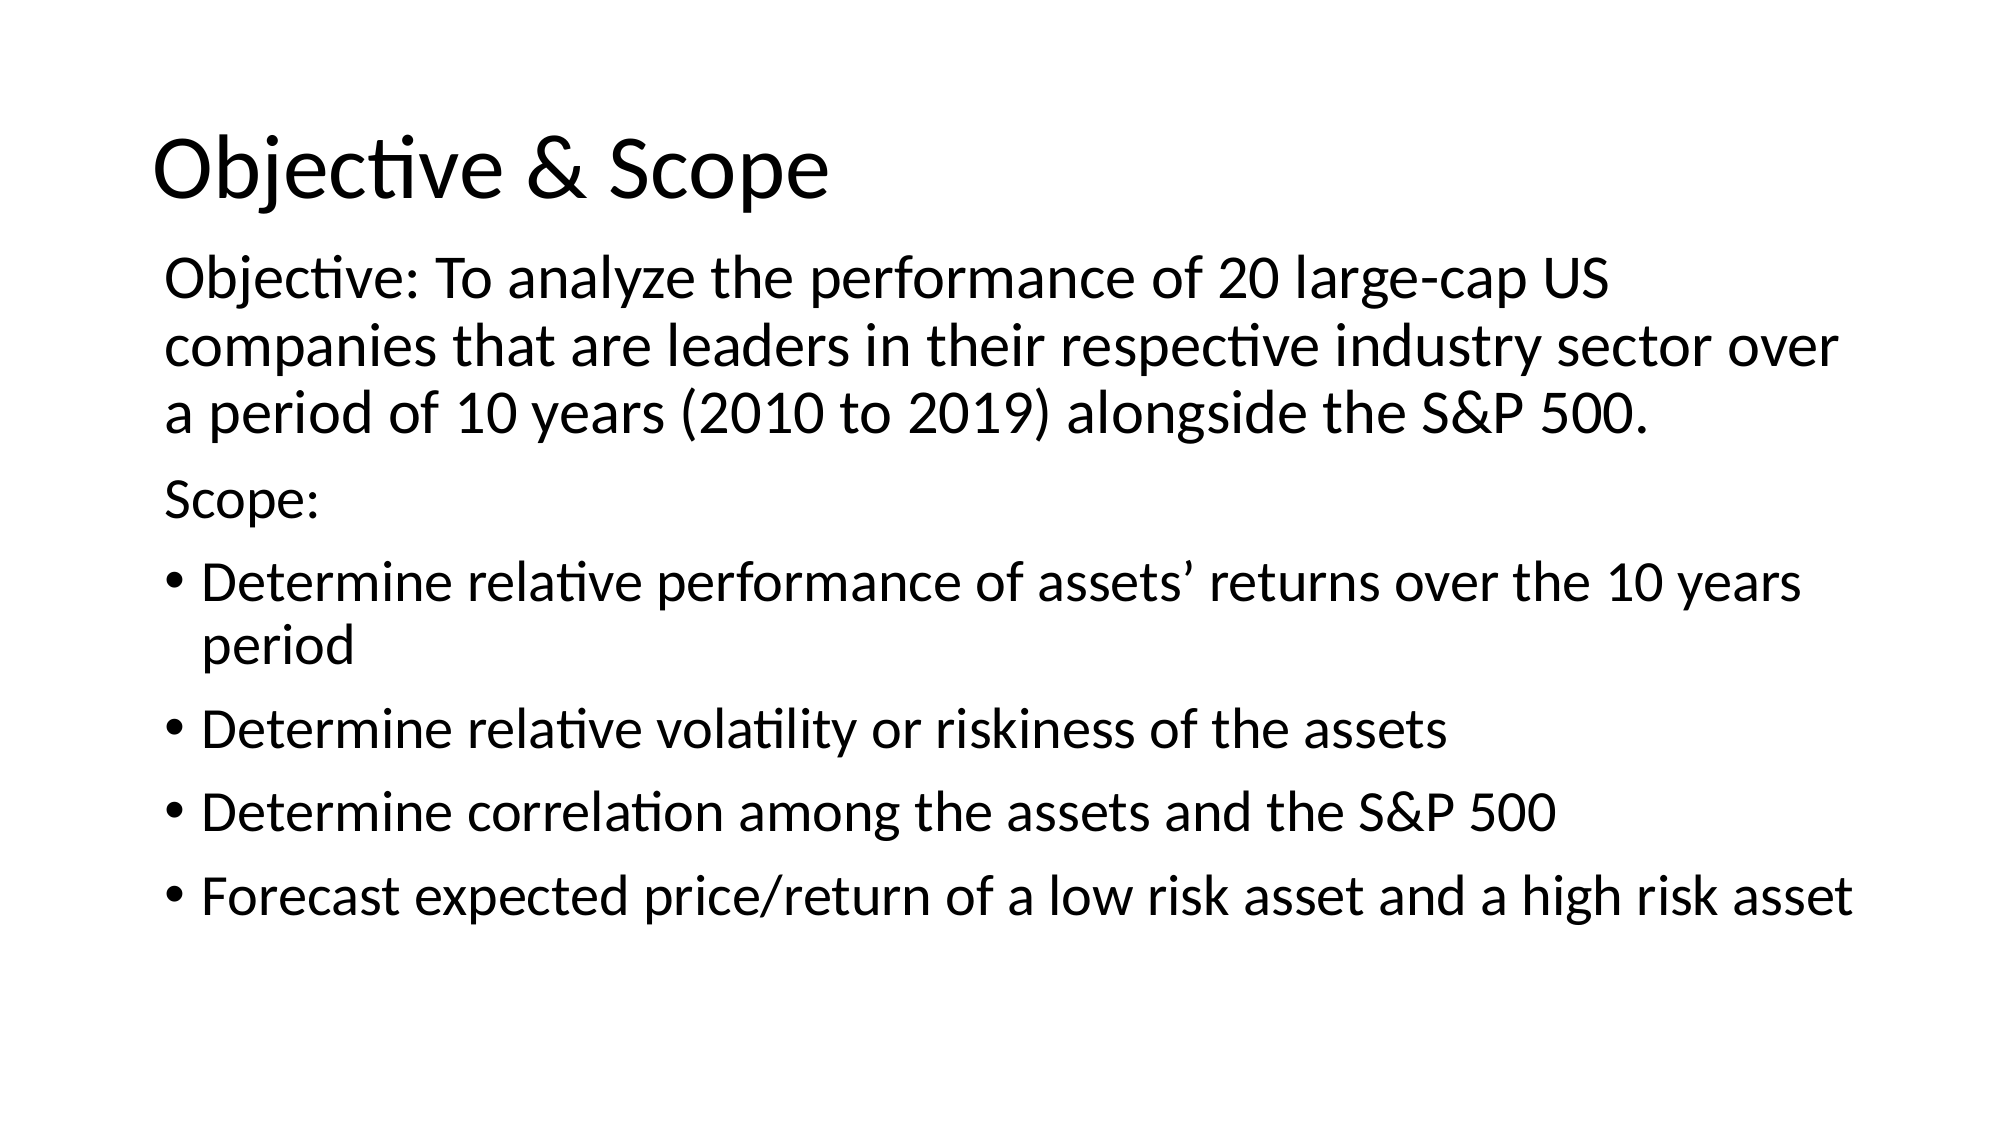

# Objective & Scope
Objective: To analyze the performance of 20 large-cap US companies that are leaders in their respective industry sector over a period of 10 years (2010 to 2019) alongside the S&P 500.
Scope:
Determine relative performance of assets’ returns over the 10 years period
Determine relative volatility or riskiness of the assets
Determine correlation among the assets and the S&P 500
Forecast expected price/return of a low risk asset and a high risk asset